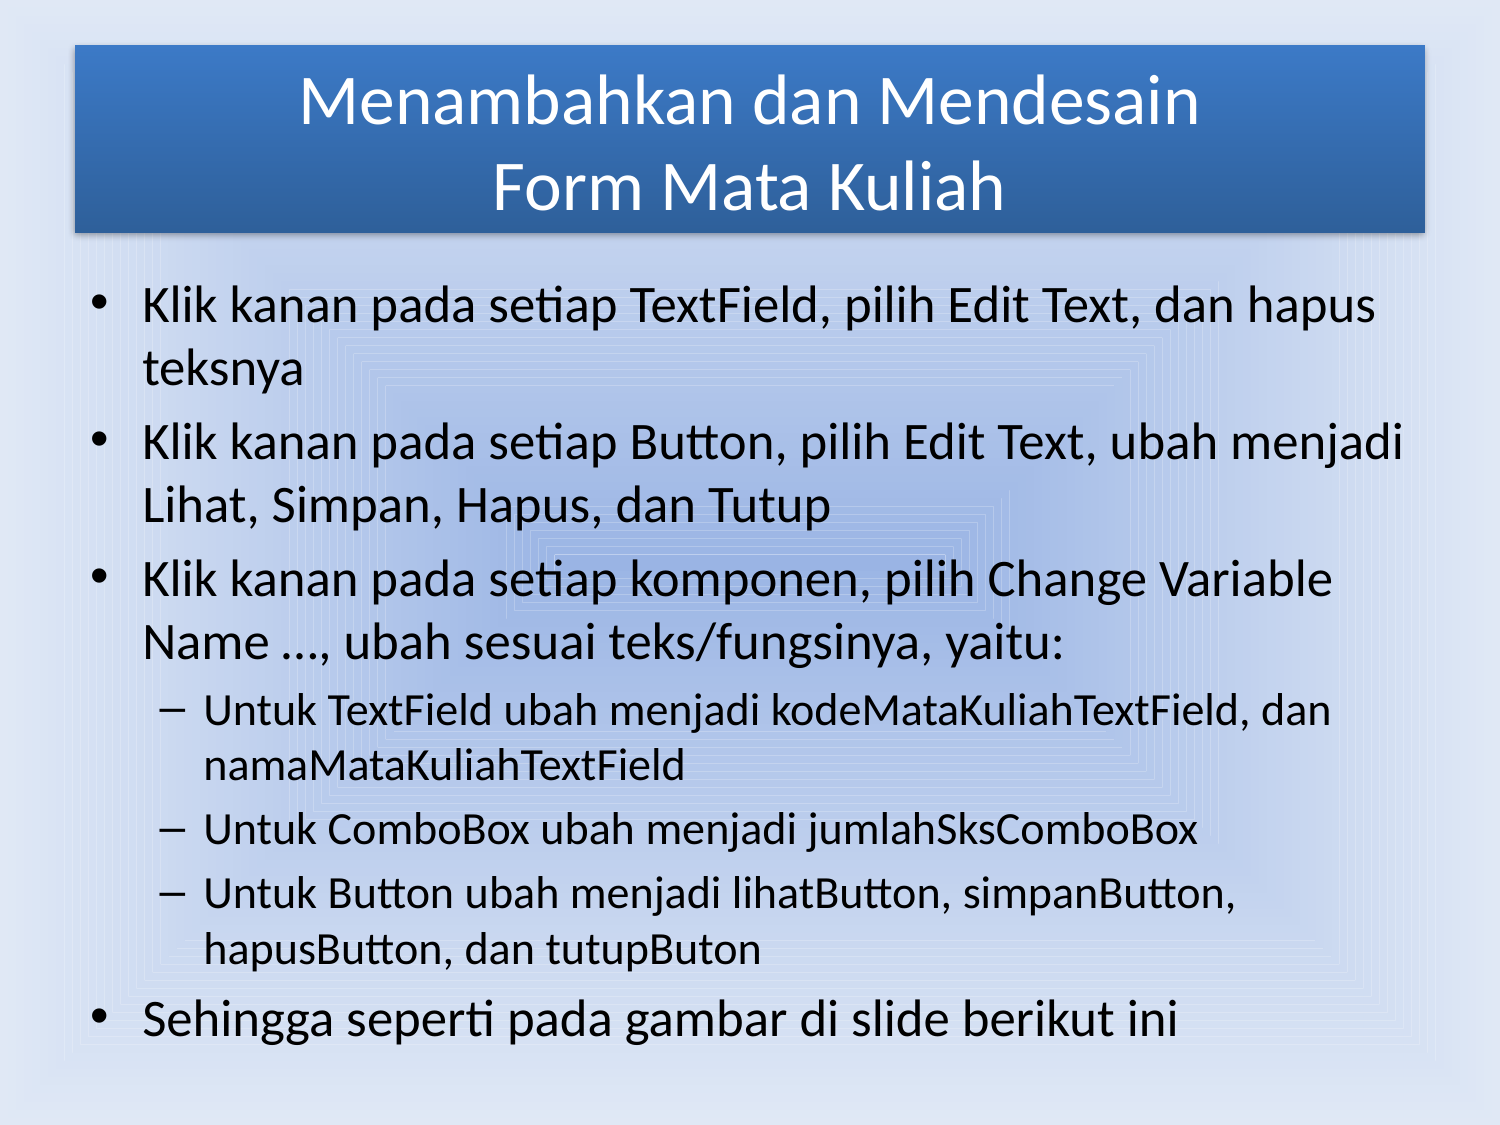

# Menambahkan dan Mendesain Form Mata Kuliah
Klik kanan pada setiap TextField, pilih Edit Text, dan hapus teksnya
Klik kanan pada setiap Button, pilih Edit Text, ubah menjadi Lihat, Simpan, Hapus, dan Tutup
Klik kanan pada setiap komponen, pilih Change Variable Name …, ubah sesuai teks/fungsinya, yaitu:
Untuk TextField ubah menjadi kodeMataKuliahTextField, dan namaMataKuliahTextField
Untuk ComboBox ubah menjadi jumlahSksComboBox
Untuk Button ubah menjadi lihatButton, simpanButton, hapusButton, dan tutupButon
Sehingga seperti pada gambar di slide berikut ini